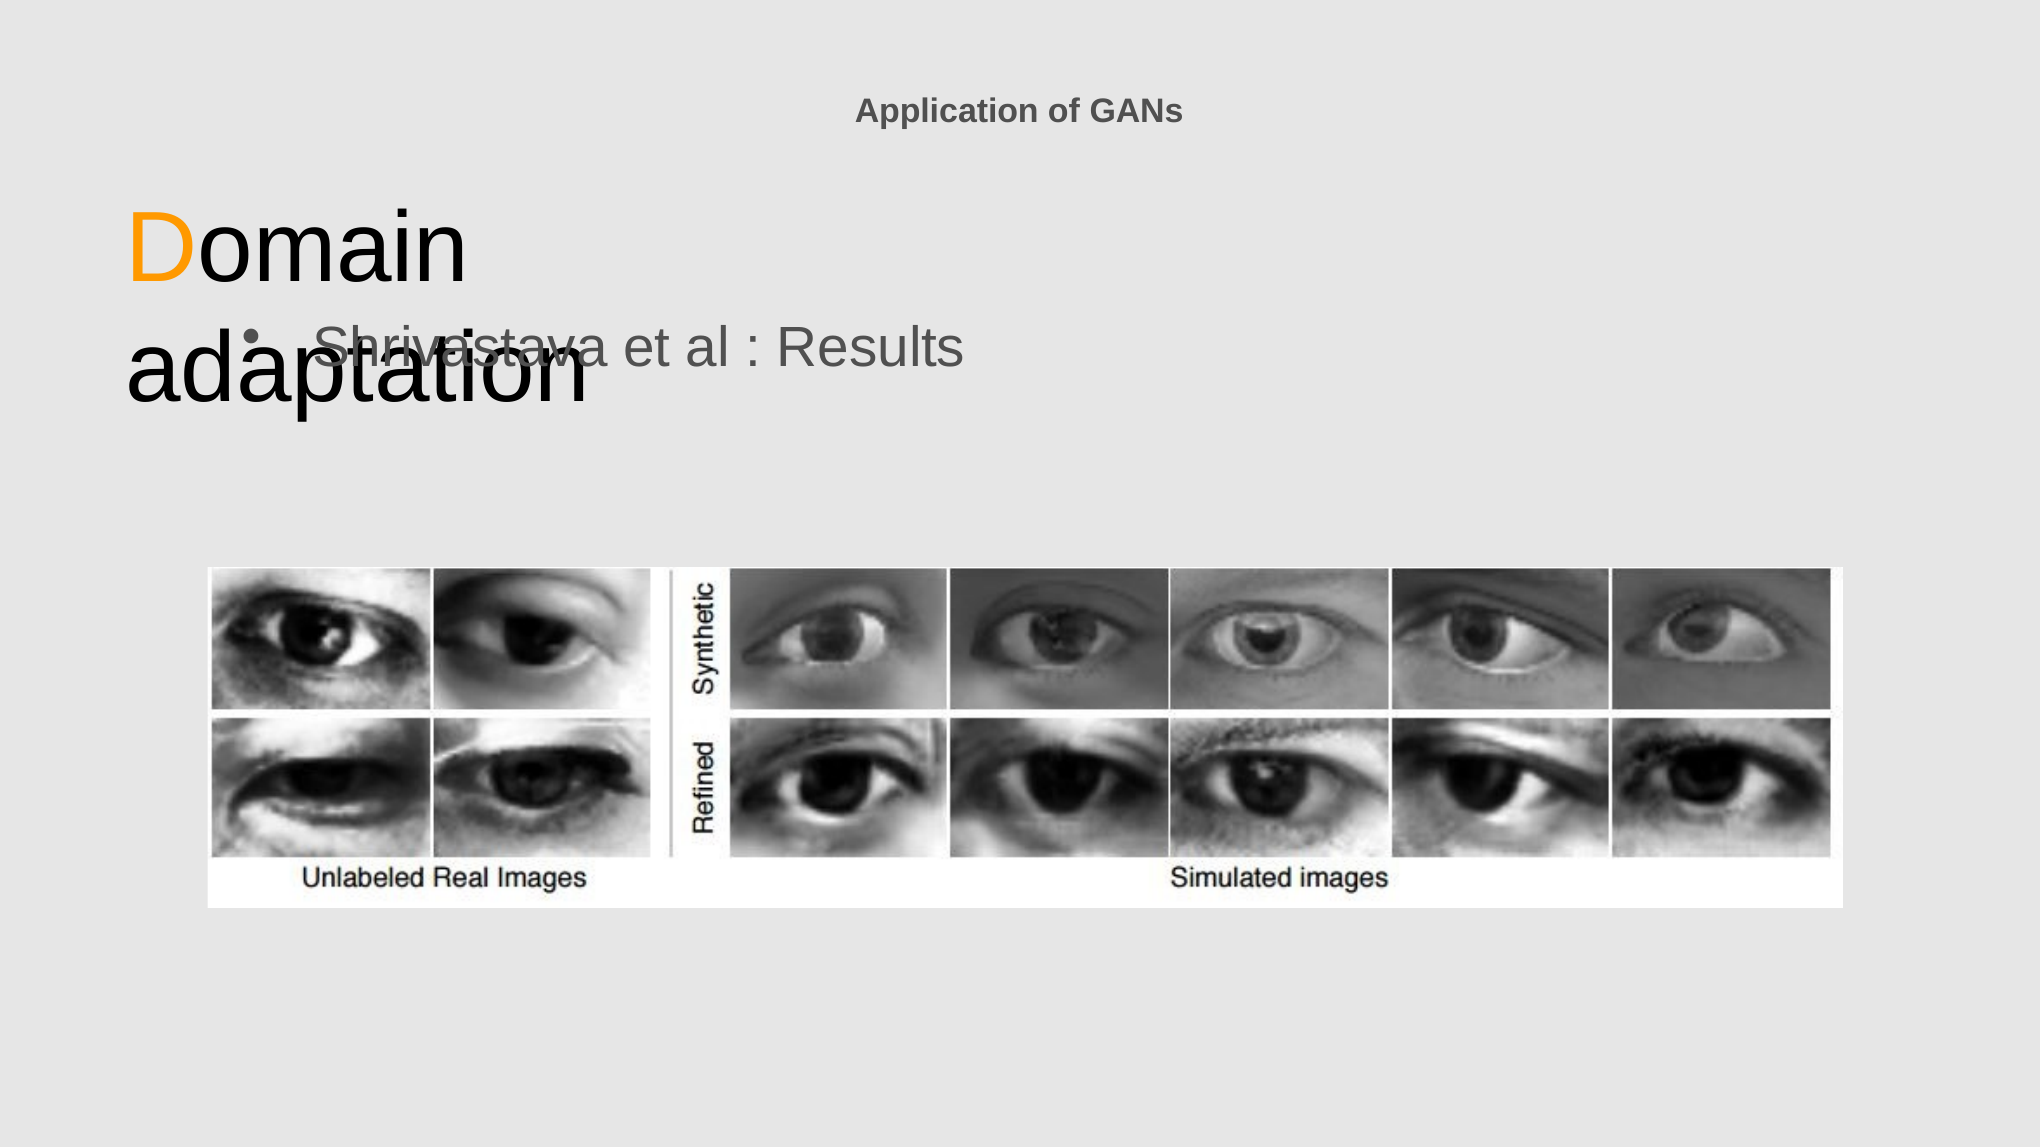

Application of GANs
# Domain adaptation
Shrivastava et al : Results